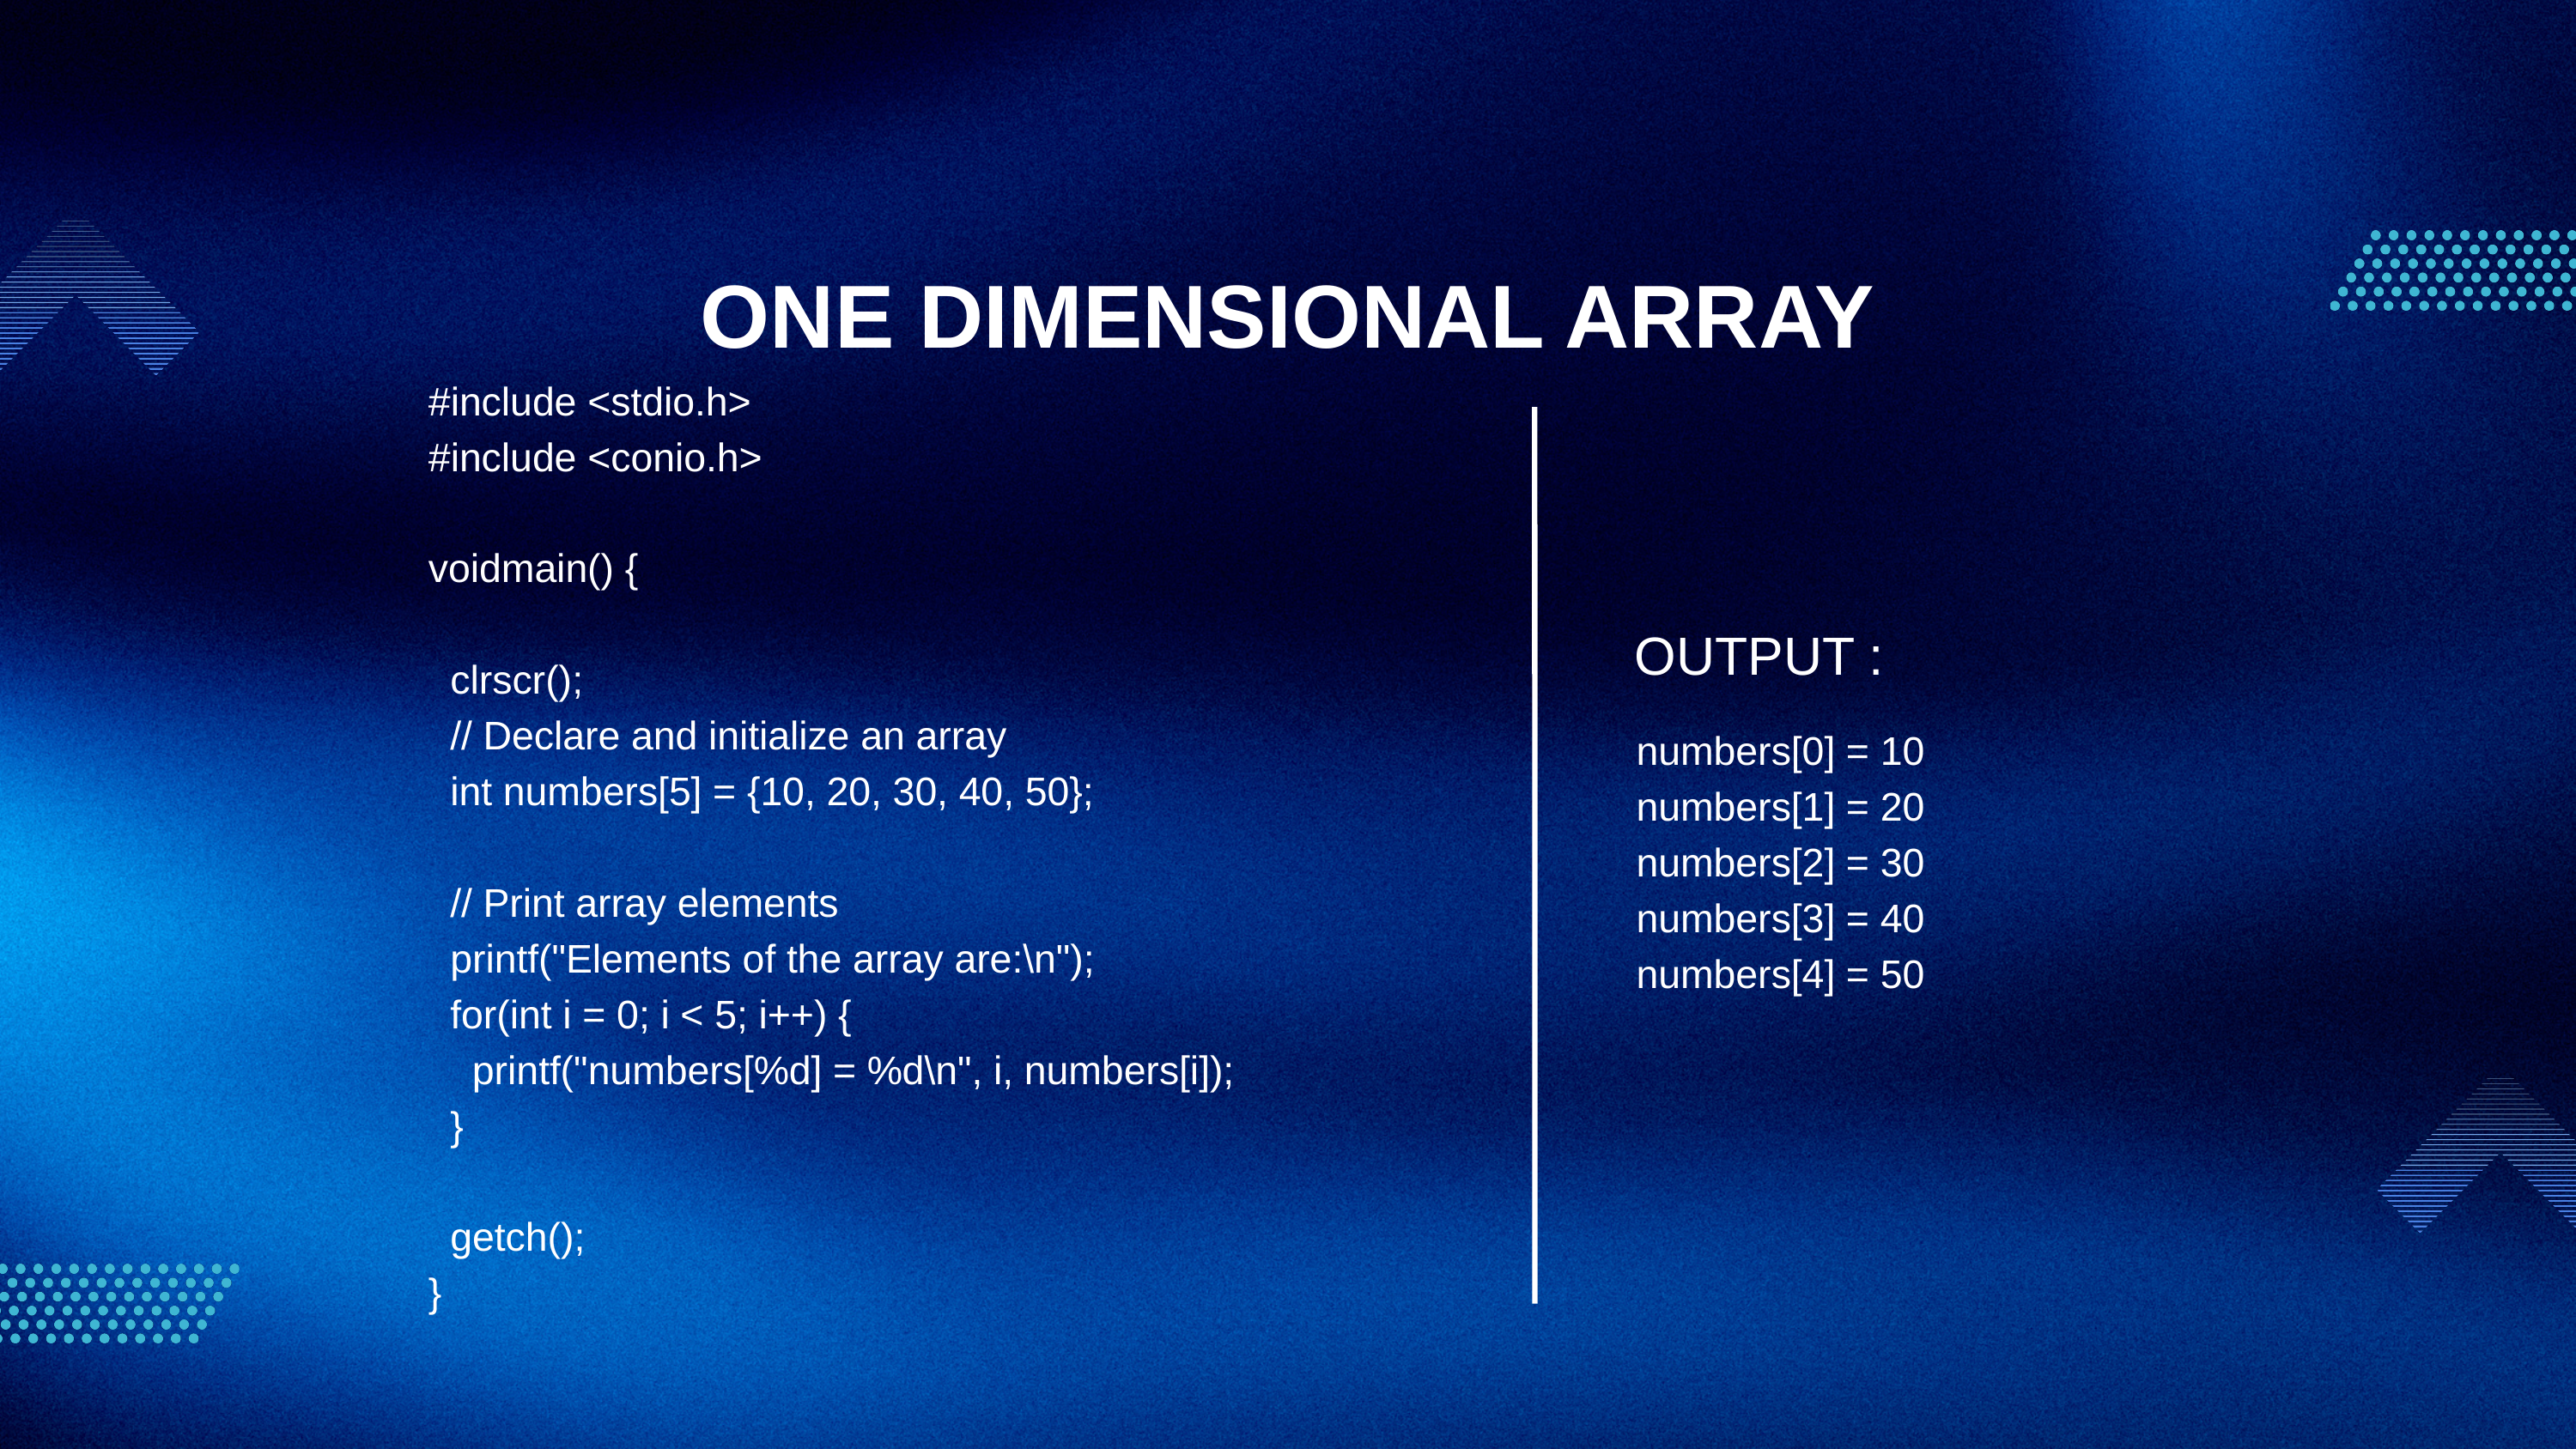

ONE DIMENSIONAL ARRAY
#include <stdio.h>
#include <conio.h>

voidmain() {

  clrscr();
  // Declare and initialize an array
  int numbers[5] = {10, 20, 30, 40, 50};

  // Print array elements
  printf("Elements of the array are:\n");
  for(int i = 0; i < 5; i++) {
    printf("numbers[%d] = %d\n", i, numbers[i]);
  }

  getch();
}

OUTPUT :
numbers[0] = 10
numbers[1] = 20
numbers[2] = 30
numbers[3] = 40
numbers[4] = 50